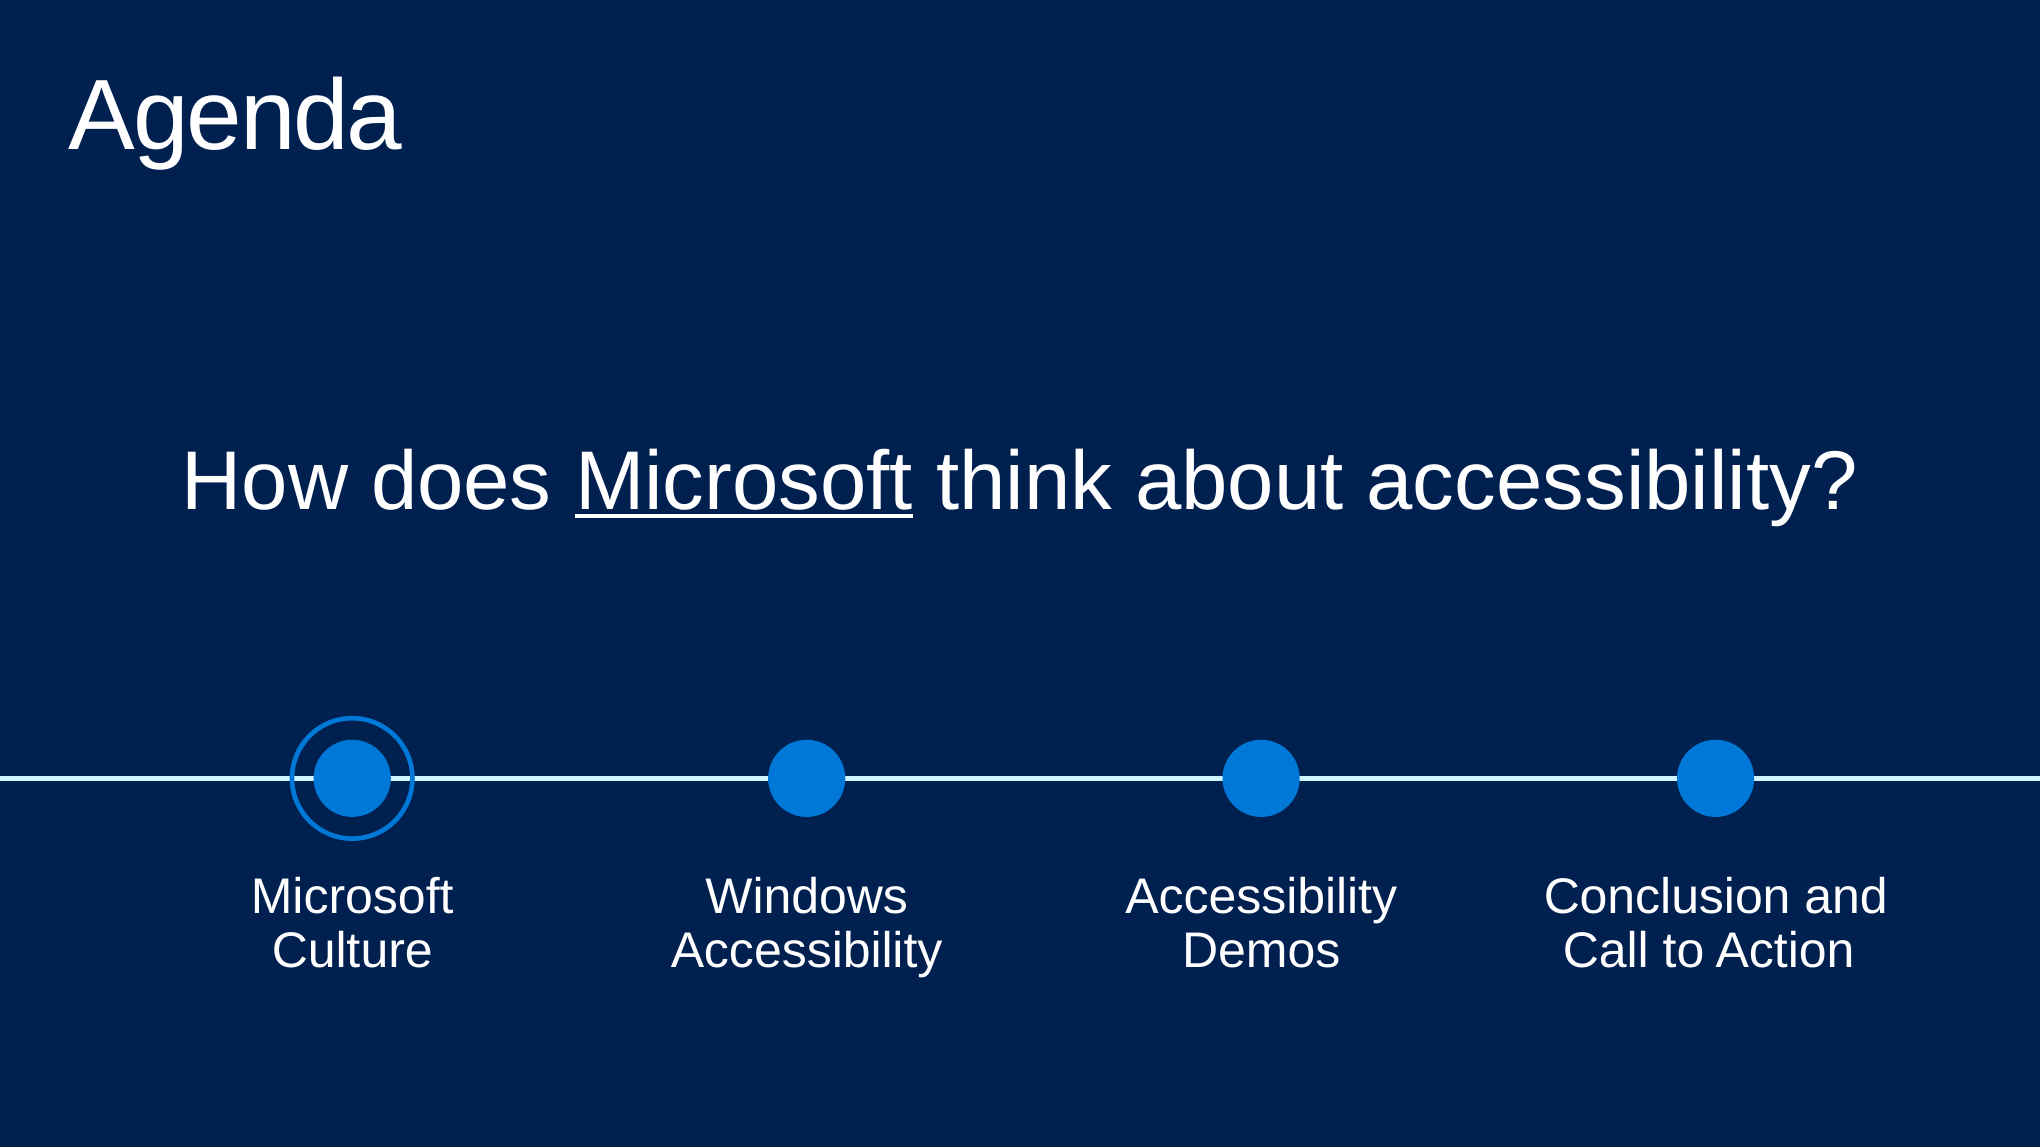

# Agenda

How does Microsoft think about accessibility?

Microsoft Culture

Windows Accessibility

Accessibility Demos

Conclusion and Call to Action